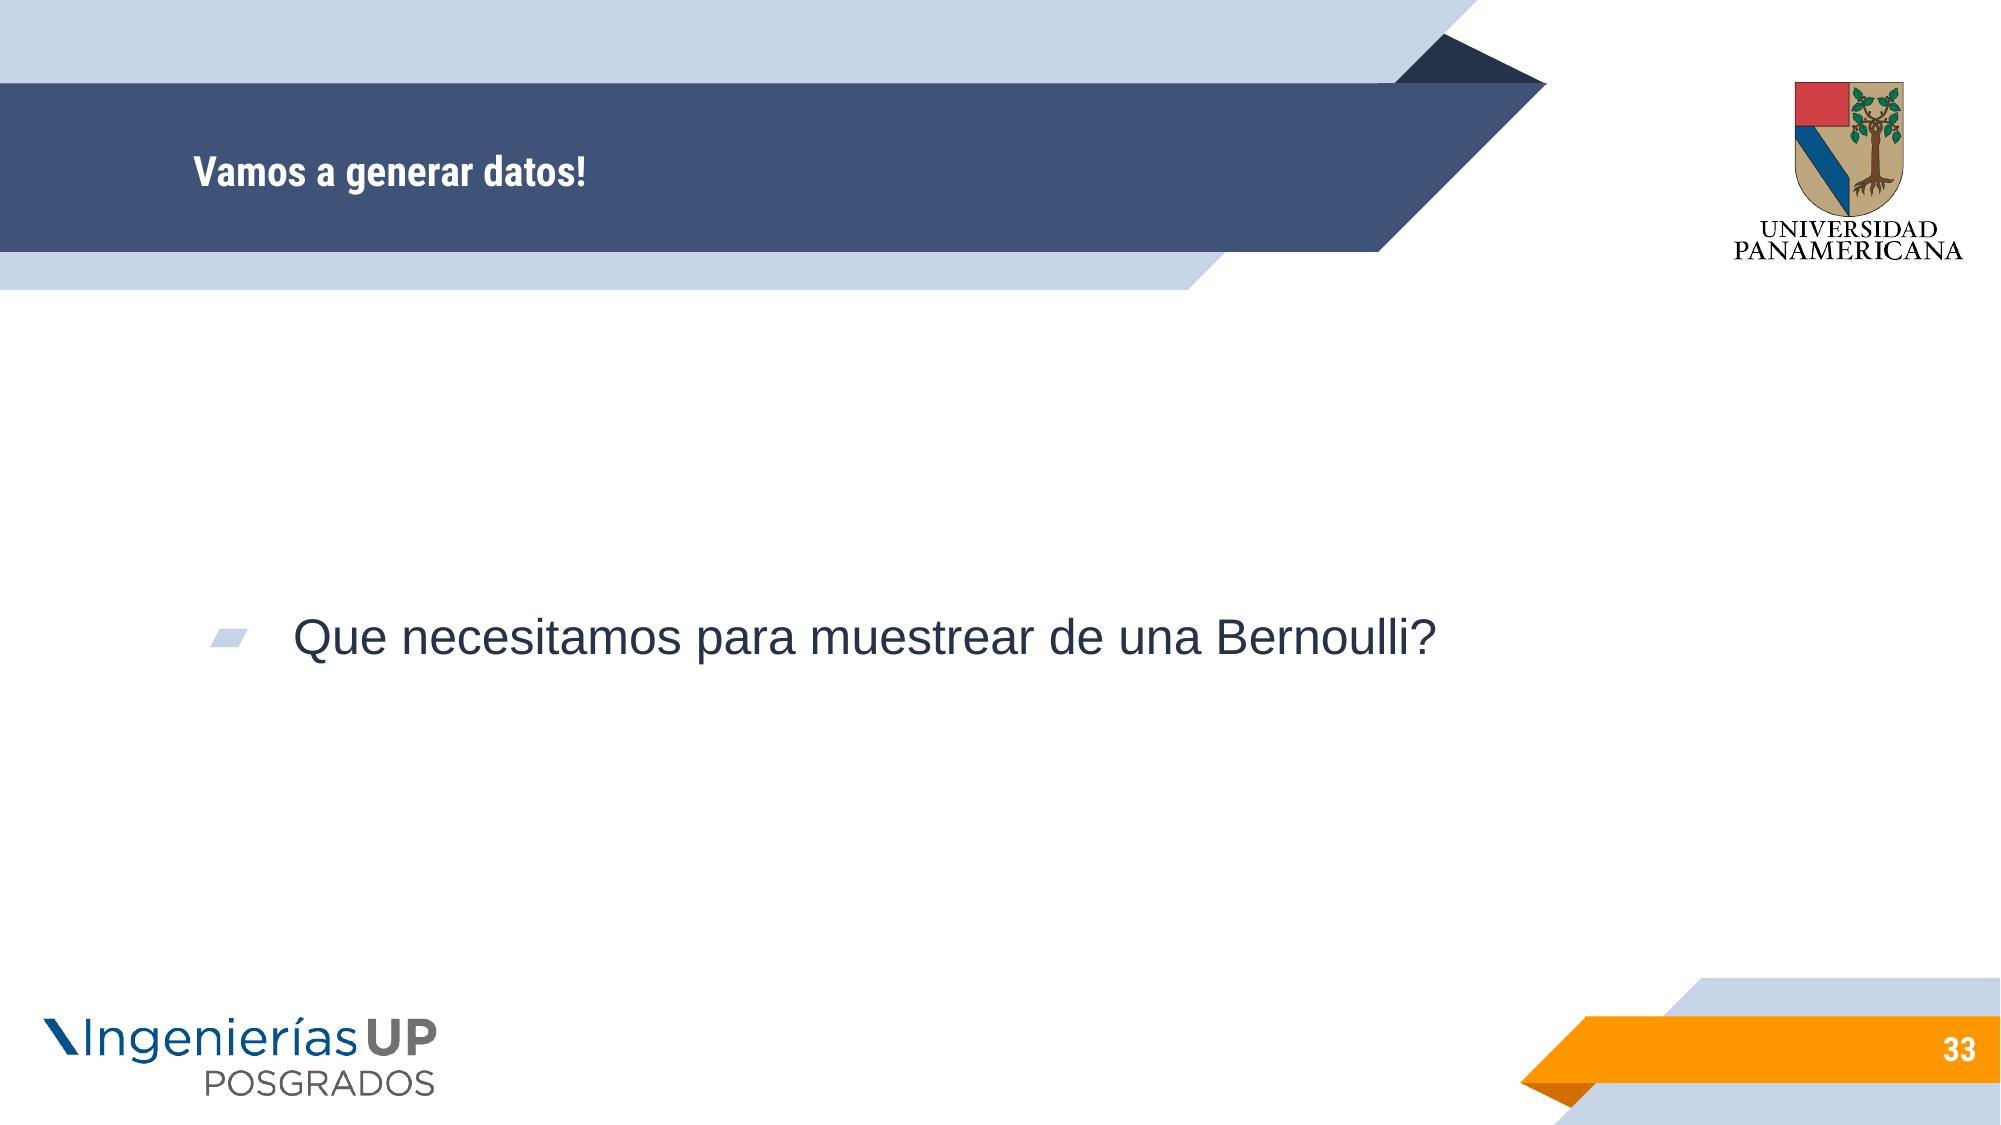

# Vamos a generar datos!
Que necesitamos para muestrear de una Bernoulli?
33